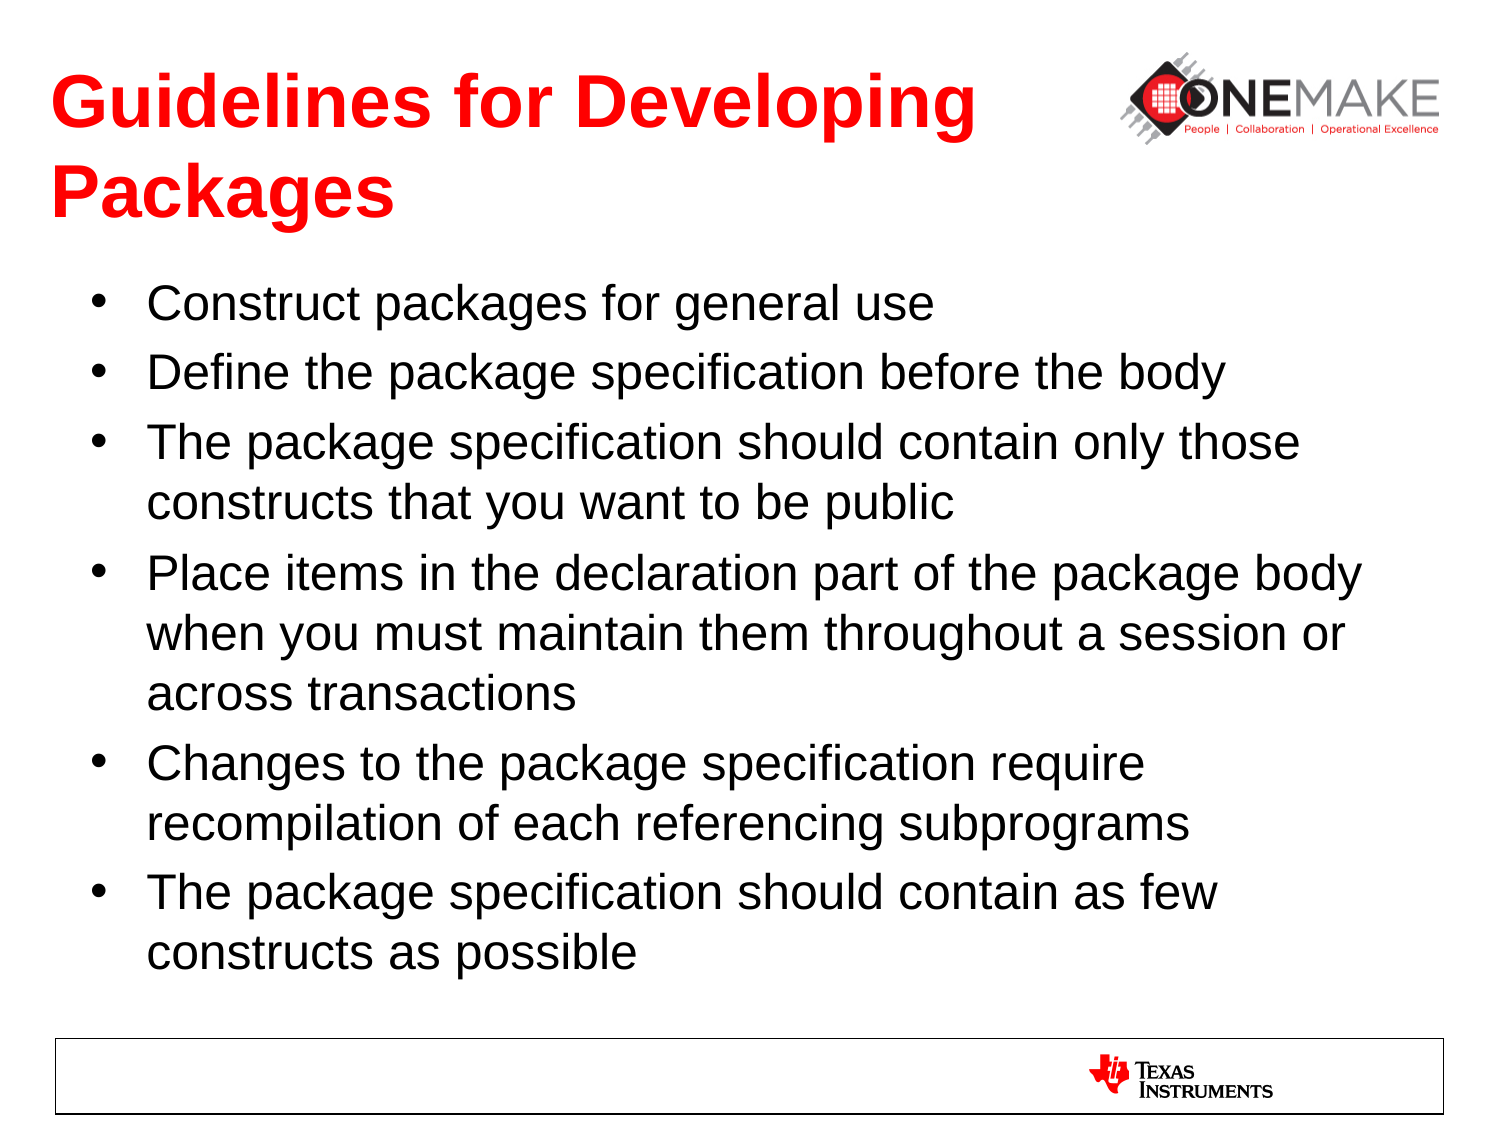

# Guidelines for Developing Packages
Construct packages for general use
Define the package specification before the body
The package specification should contain only those constructs that you want to be public
Place items in the declaration part of the package body when you must maintain them throughout a session or across transactions
Changes to the package specification require recompilation of each referencing subprograms
The package specification should contain as few constructs as possible